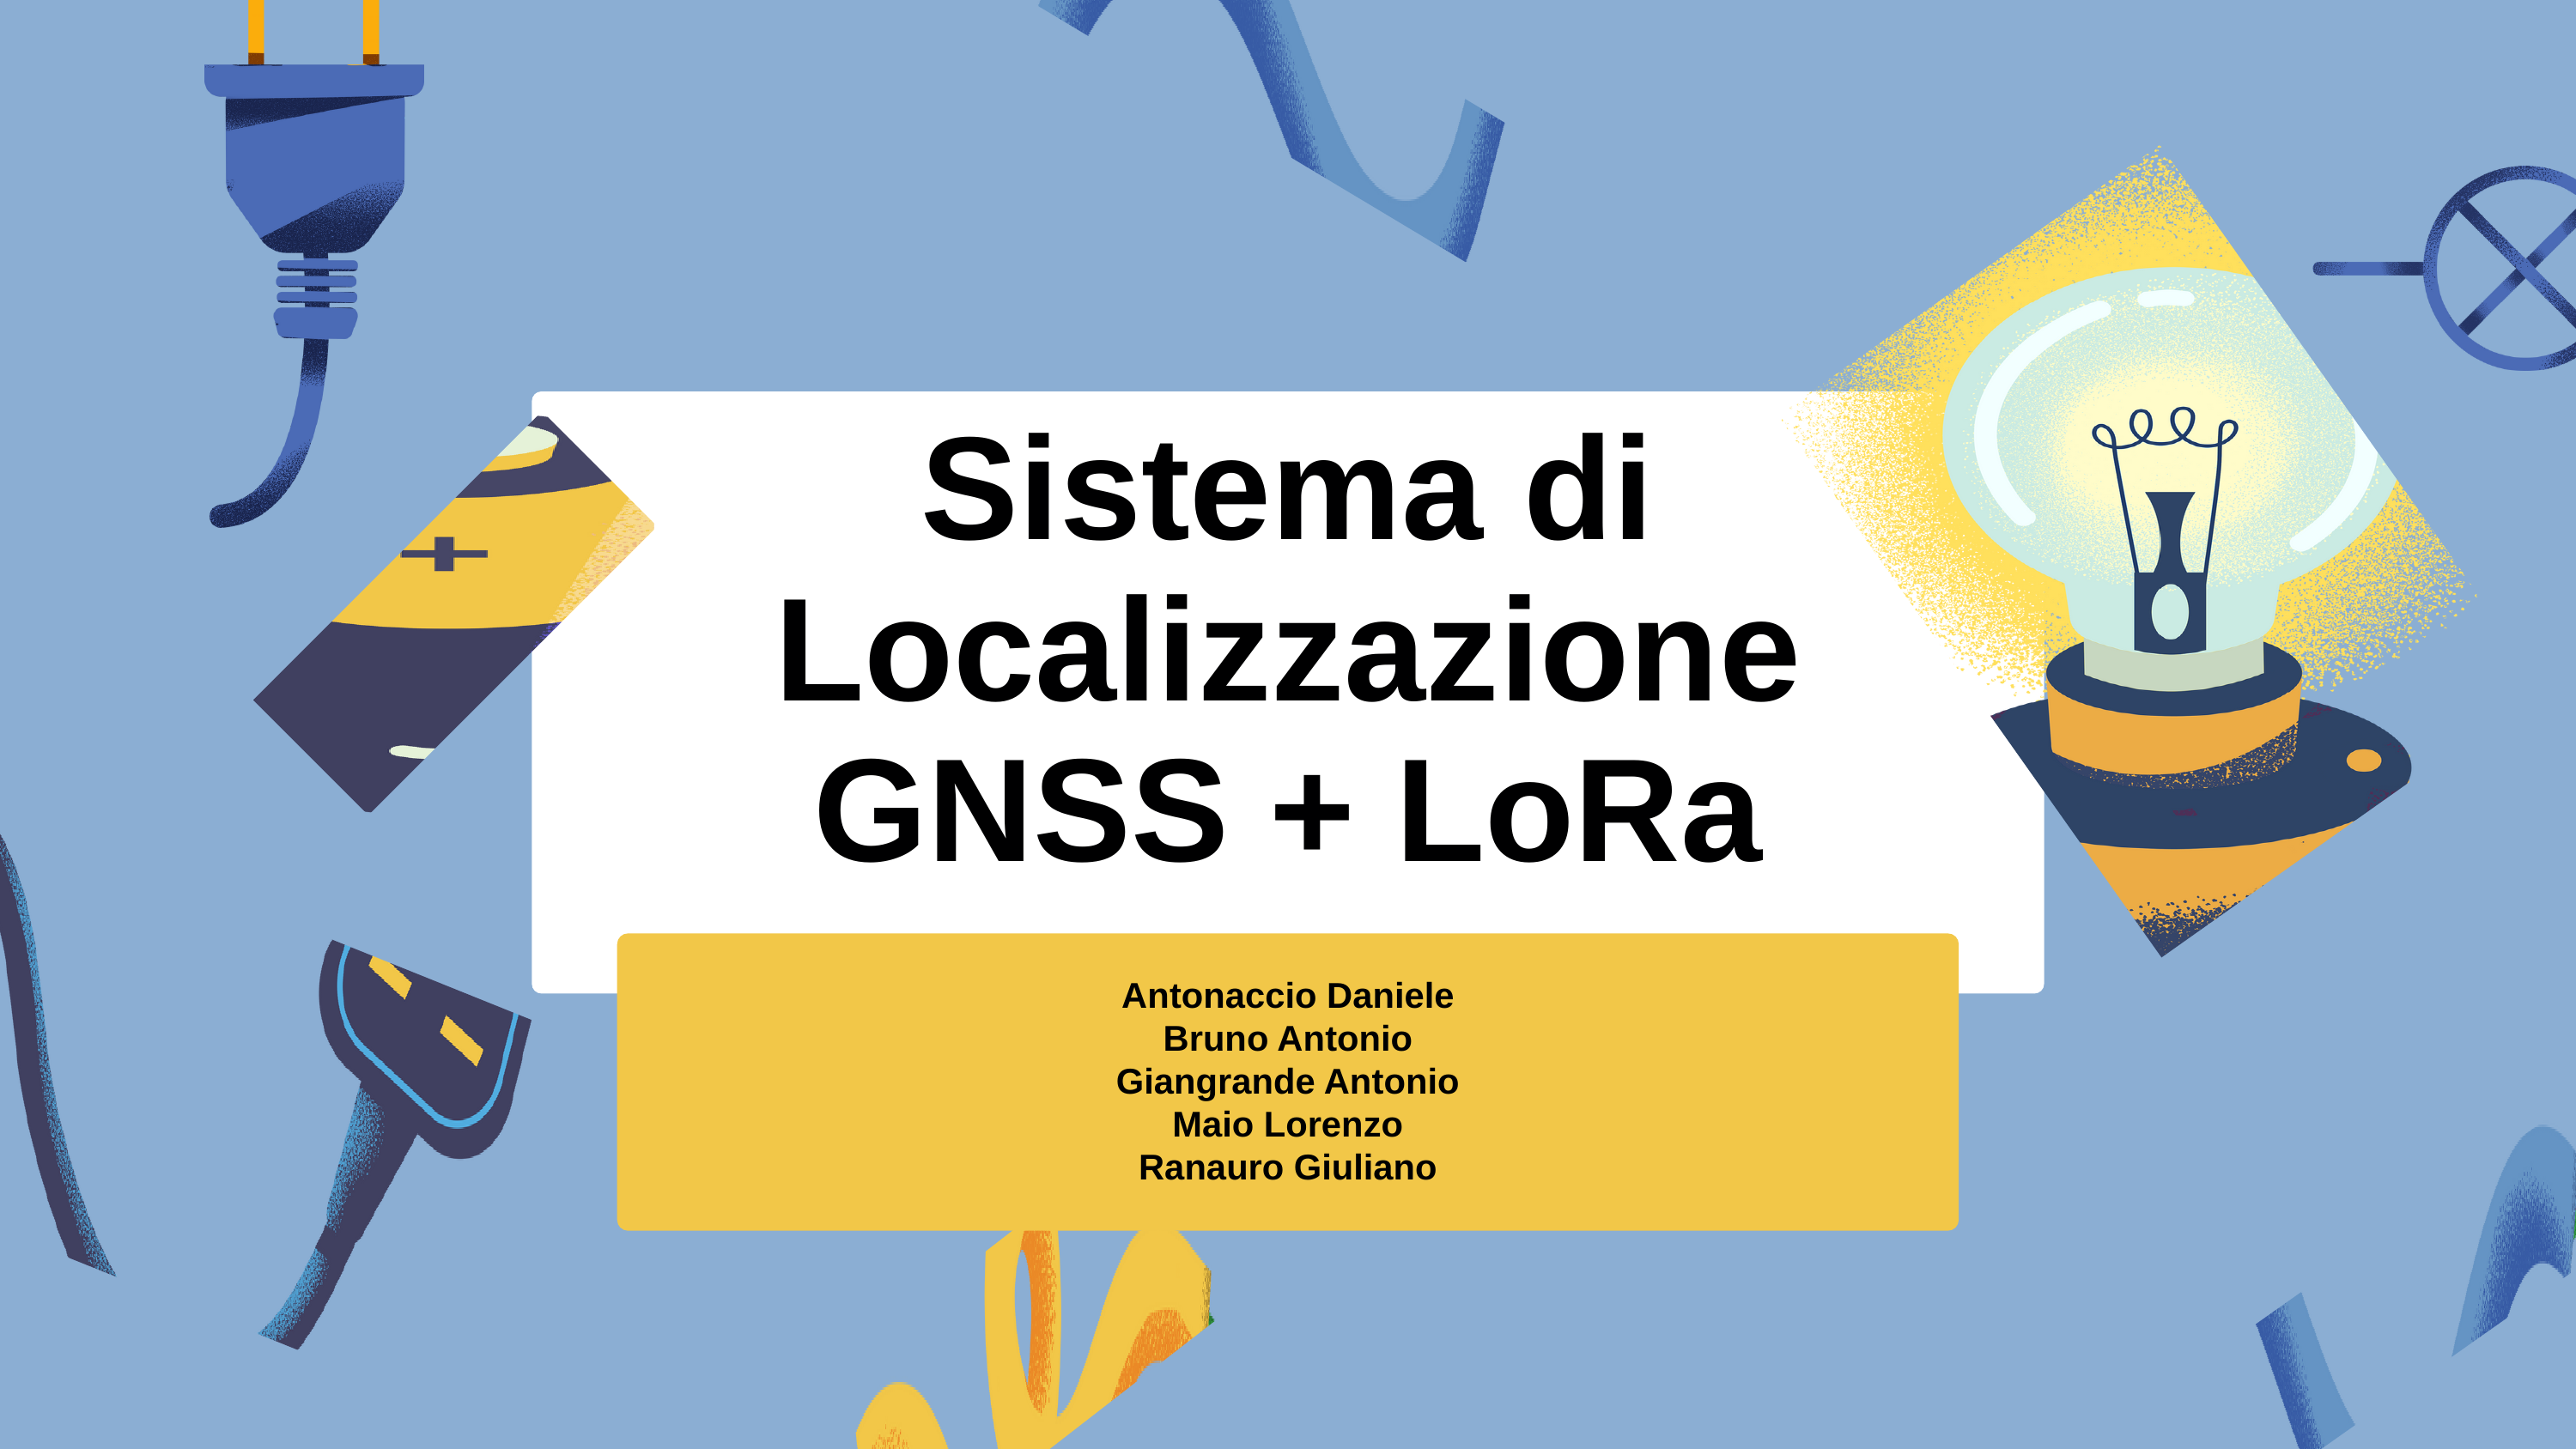

Sistema di Localizzazione GNSS + LoRa

Antonaccio Daniele
Bruno Antonio
Giangrande Antonio
Maio Lorenzo
Ranauro Giuliano